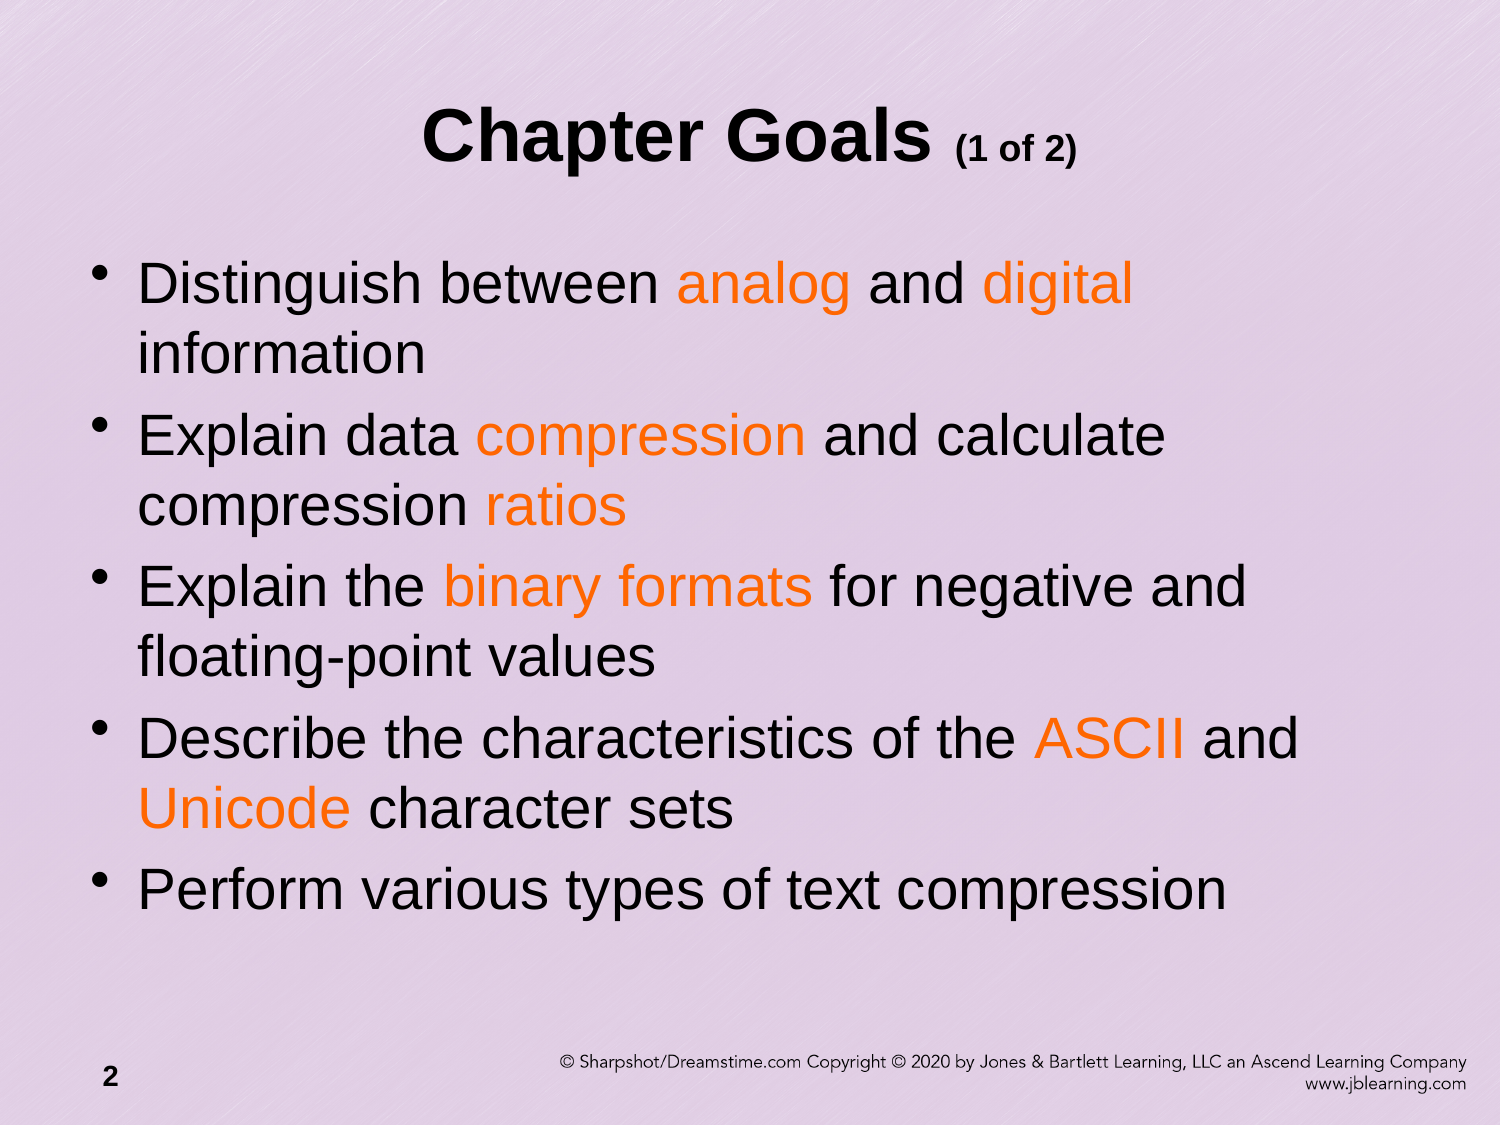

# Chapter Goals (1 of 2)
Distinguish between analog and digital information
Explain data compression and calculate compression ratios
Explain the binary formats for negative and floating-point values
Describe the characteristics of the ASCII and Unicode character sets
Perform various types of text compression
2